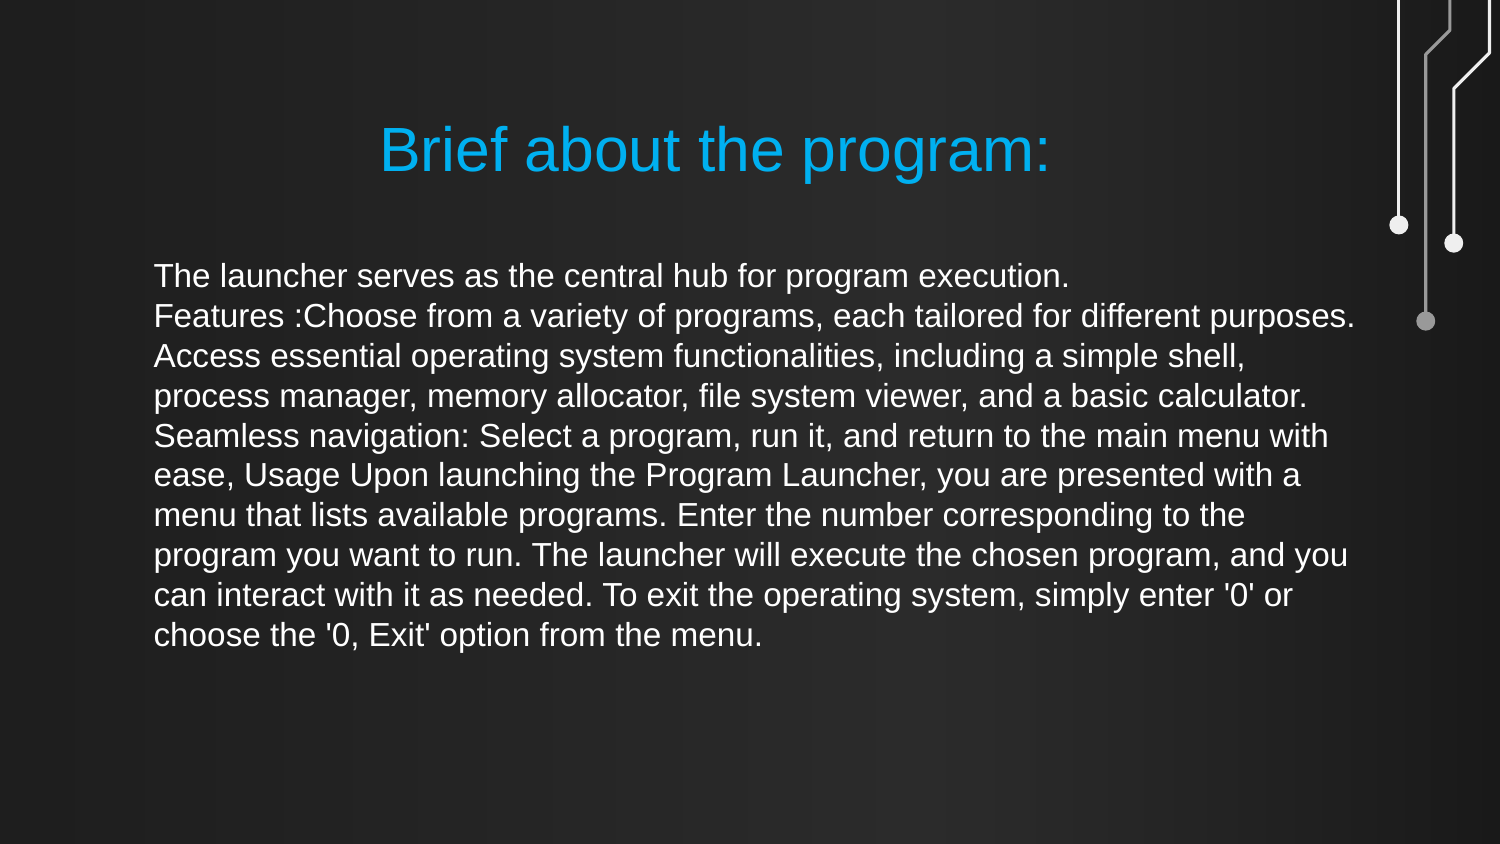

# Brief about the program:
The launcher serves as the central hub for program execution.
Features :Choose from a variety of programs, each tailored for different purposes. Access essential operating system functionalities, including a simple shell, process manager, memory allocator, file system viewer, and a basic calculator. Seamless navigation: Select a program, run it, and return to the main menu with ease, Usage Upon launching the Program Launcher, you are presented with a menu that lists available programs. Enter the number corresponding to the program you want to run. The launcher will execute the chosen program, and you can interact with it as needed. To exit the operating system, simply enter '0' or choose the '0, Exit' option from the menu.